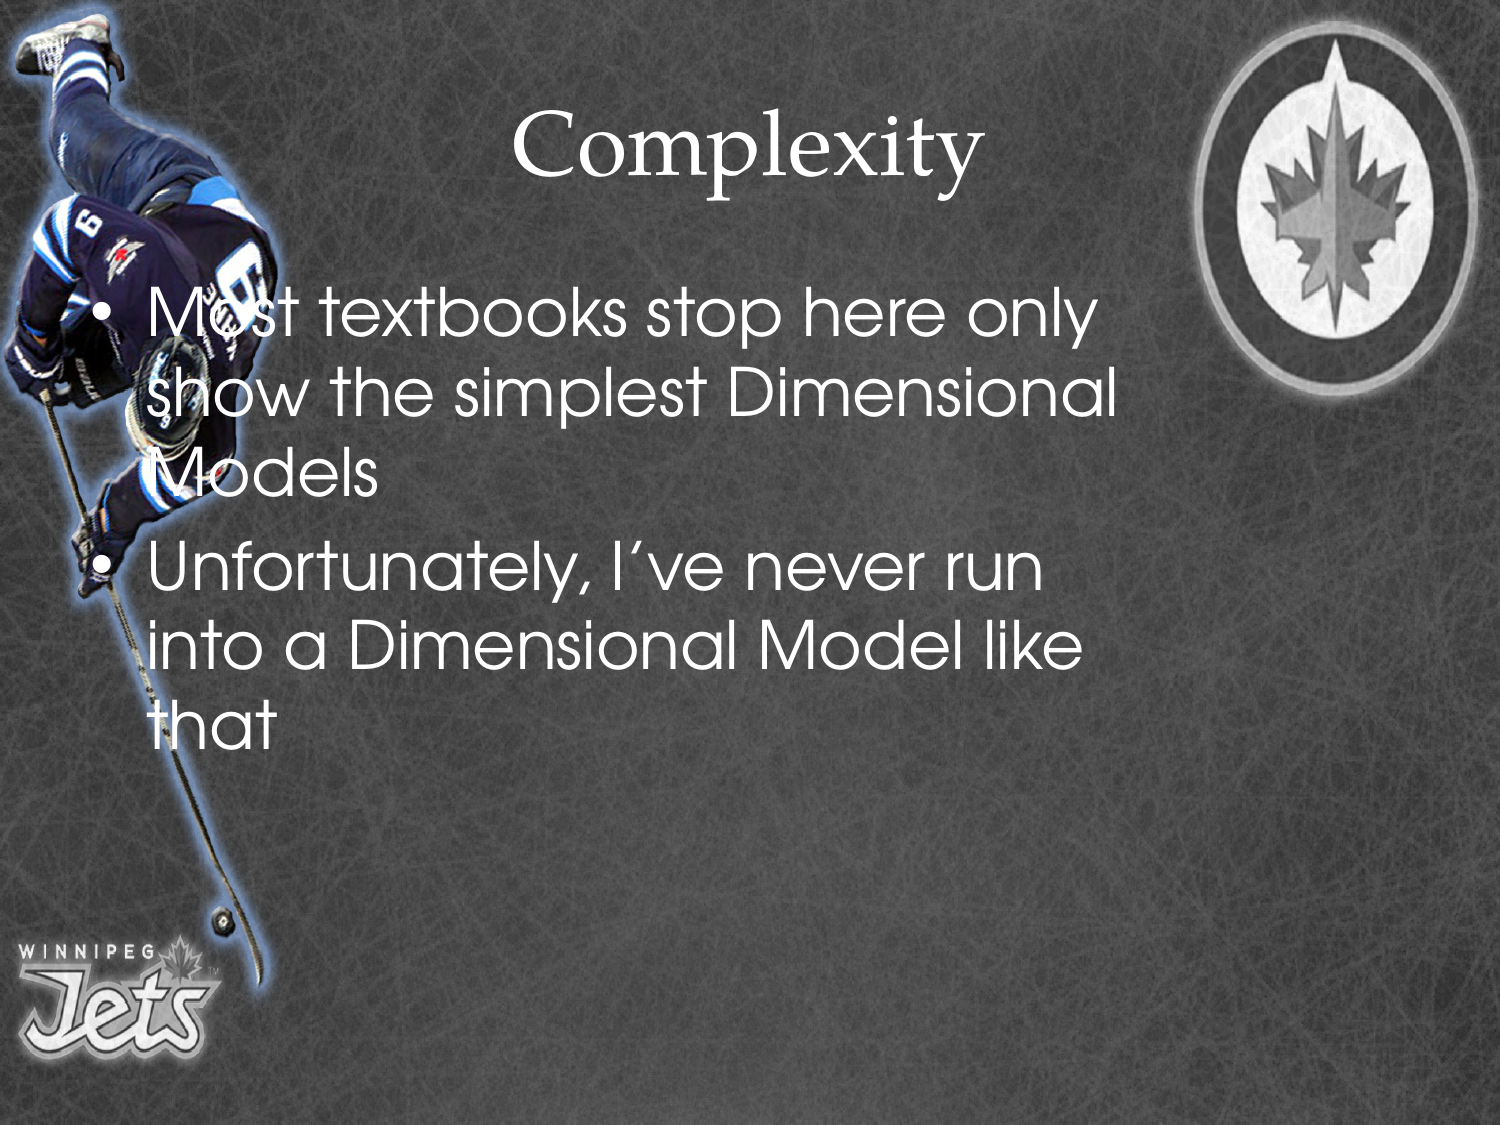

# Complexity
Most textbooks stop here only show the simplest Dimensional Models
Unfortunately, I’ve never run into a Dimensional Model like that